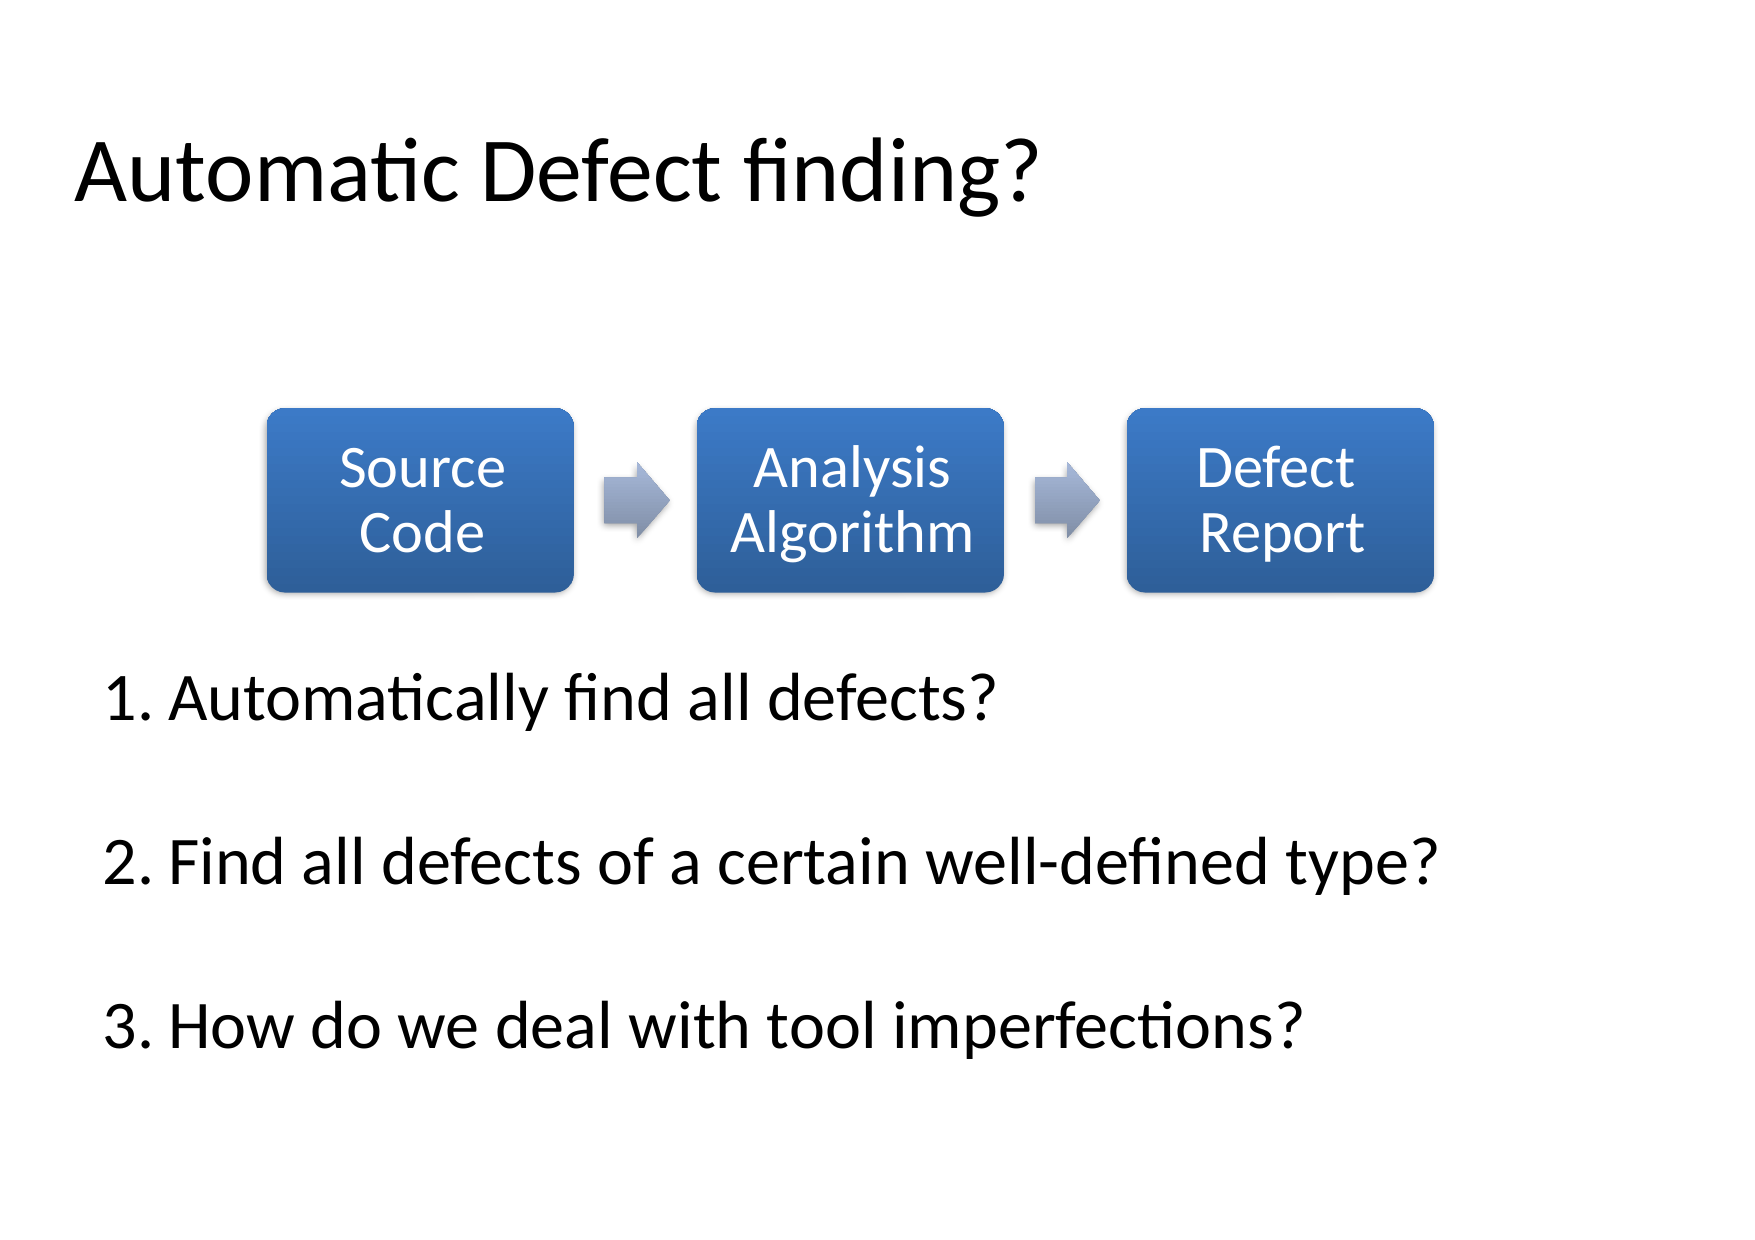

# Automatic Defect finding?
Source Code

Analysis Algorithm

Defect
Report
Automatically find all defects?
Find all defects of a certain well-defined type?
How do we deal with tool imperfections?